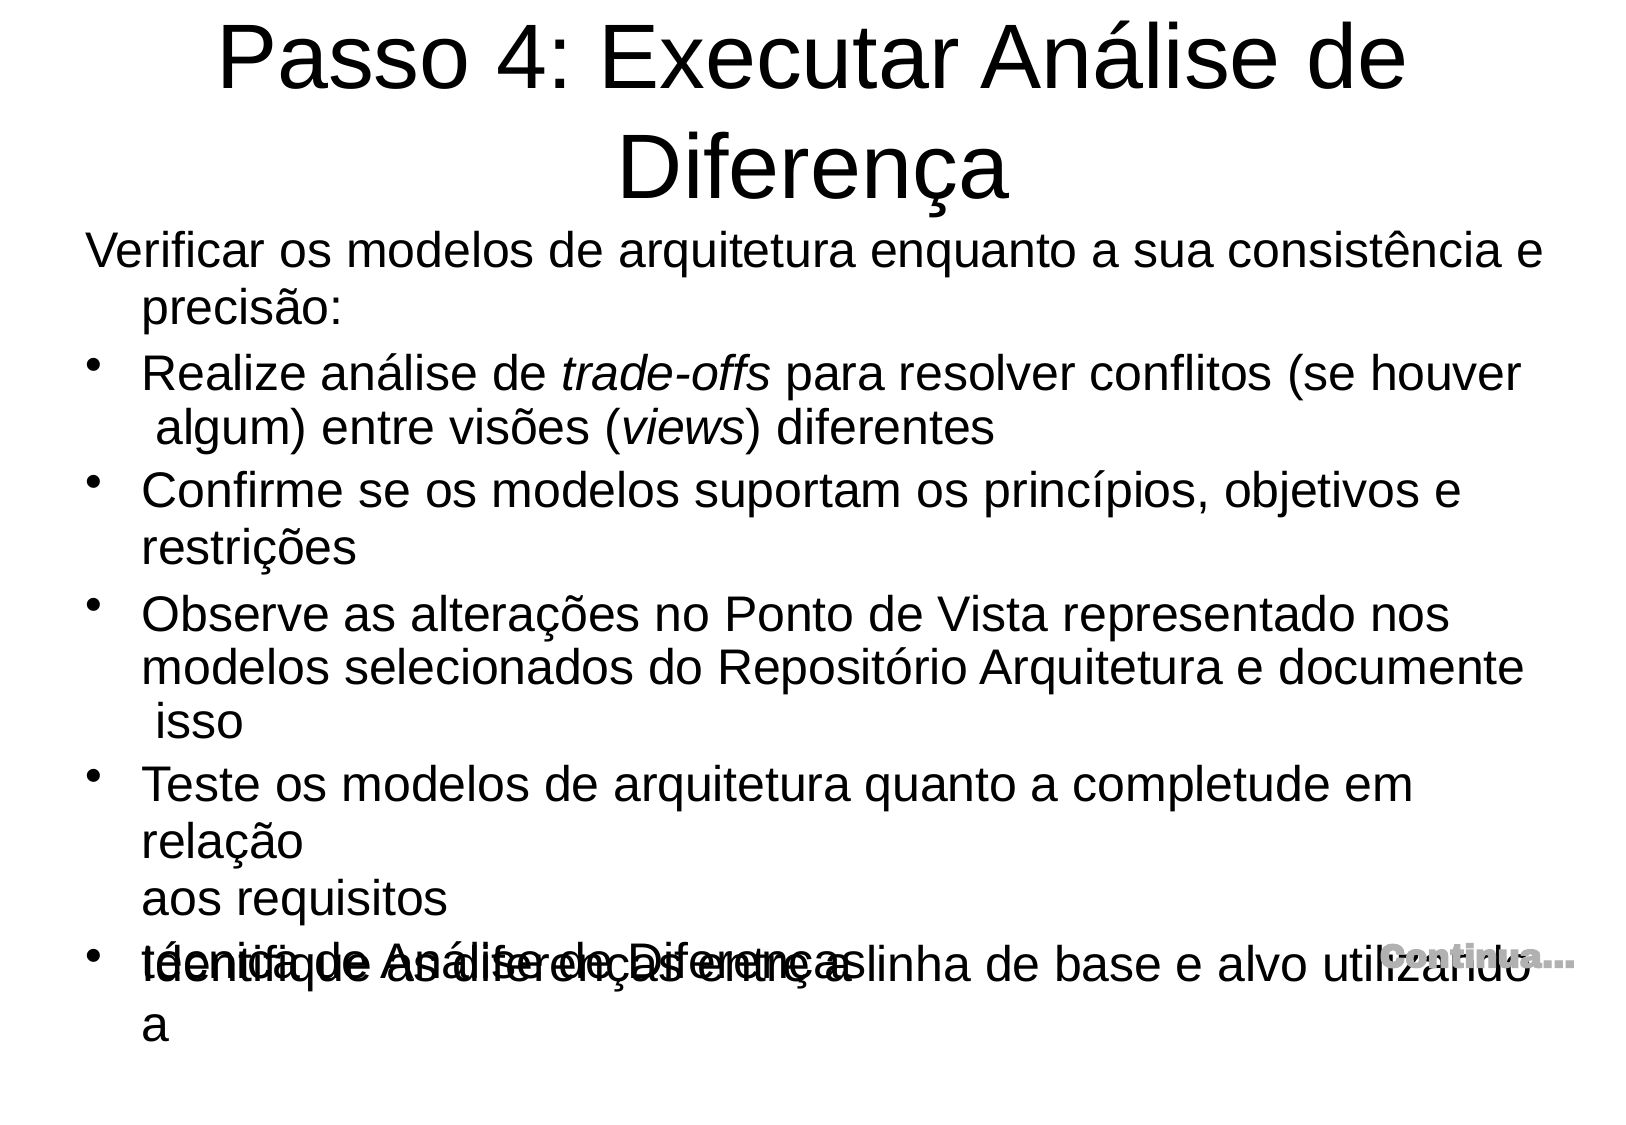

# Passo 4: Executar Análise de Diferença
Verificar os modelos de arquitetura enquanto a sua consistência e
precisão:
Realize análise de trade-offs para resolver conflitos (se houver  algum) entre visões (views) diferentes
Confirme se os modelos suportam os princípios, objetivos e
restrições
Observe as alterações no Ponto de Vista representado nos  modelos selecionados do Repositório Arquitetura e documente  isso
Teste os modelos de arquitetura quanto a completude em relação
aos requisitos
Identifique as diferenças entre a linha de base e alvo utilizando a
técnica de Análise de Diferenças
Continua…